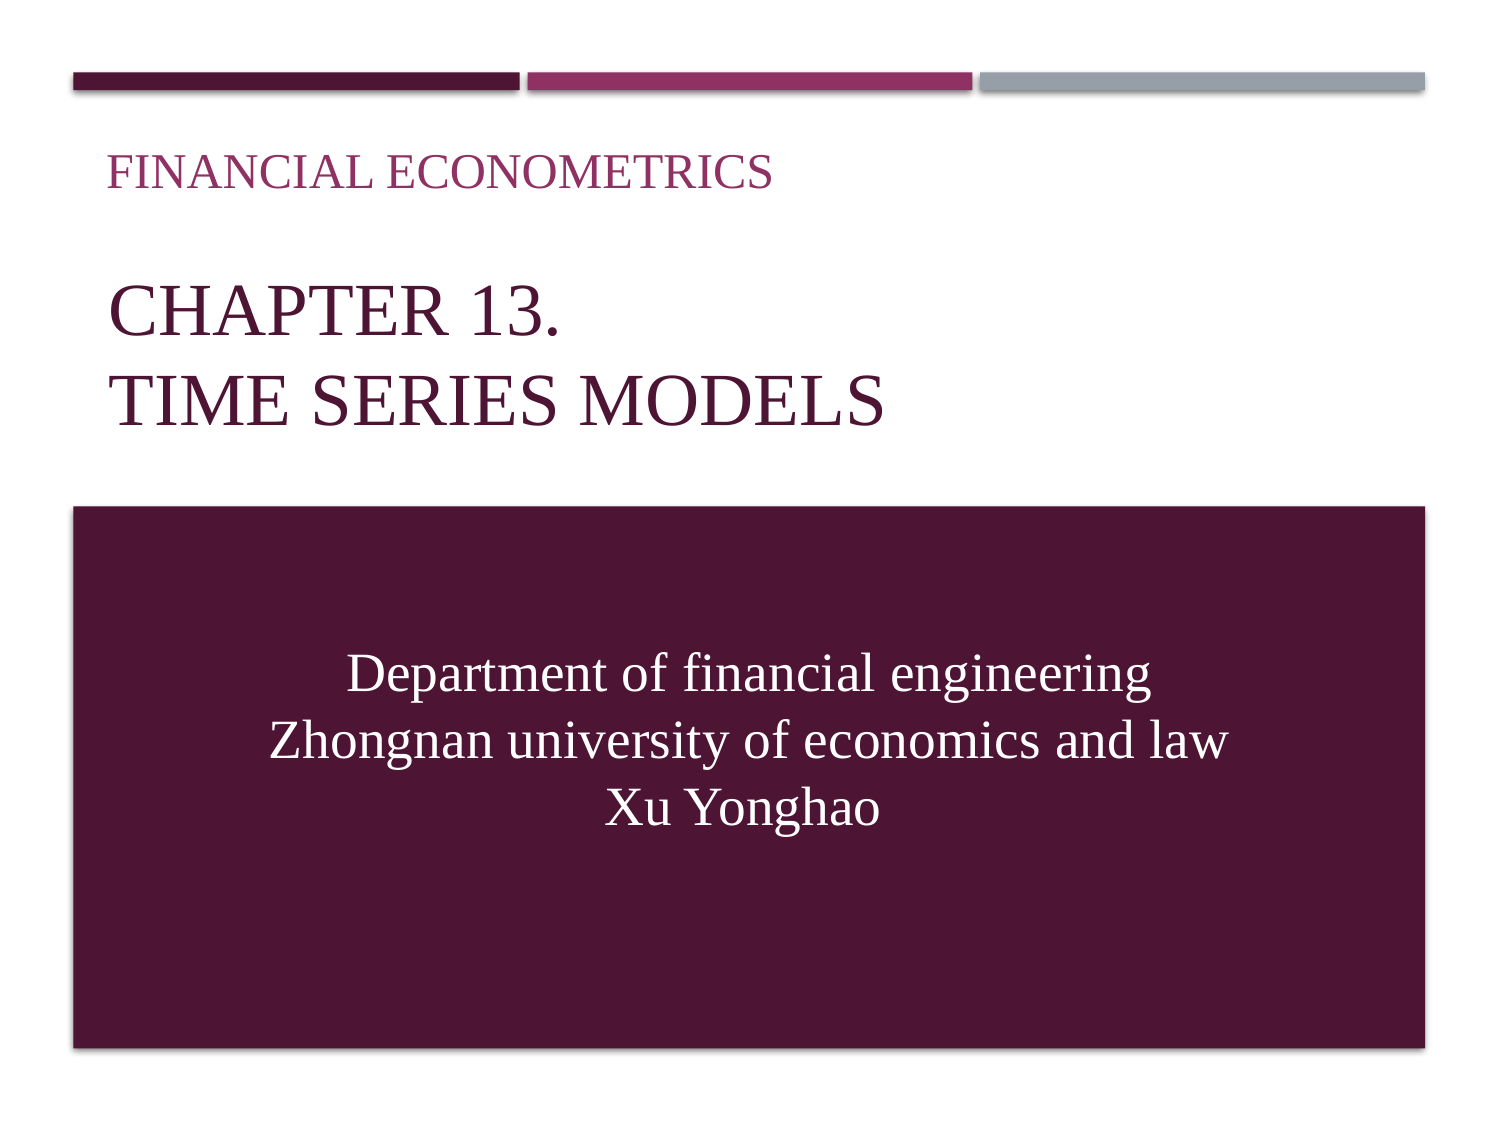

Financial Econometrics
# Chapter 13. Time series models

Department of financial engineering
Zhongnan university of economics and law
Xu Yonghao